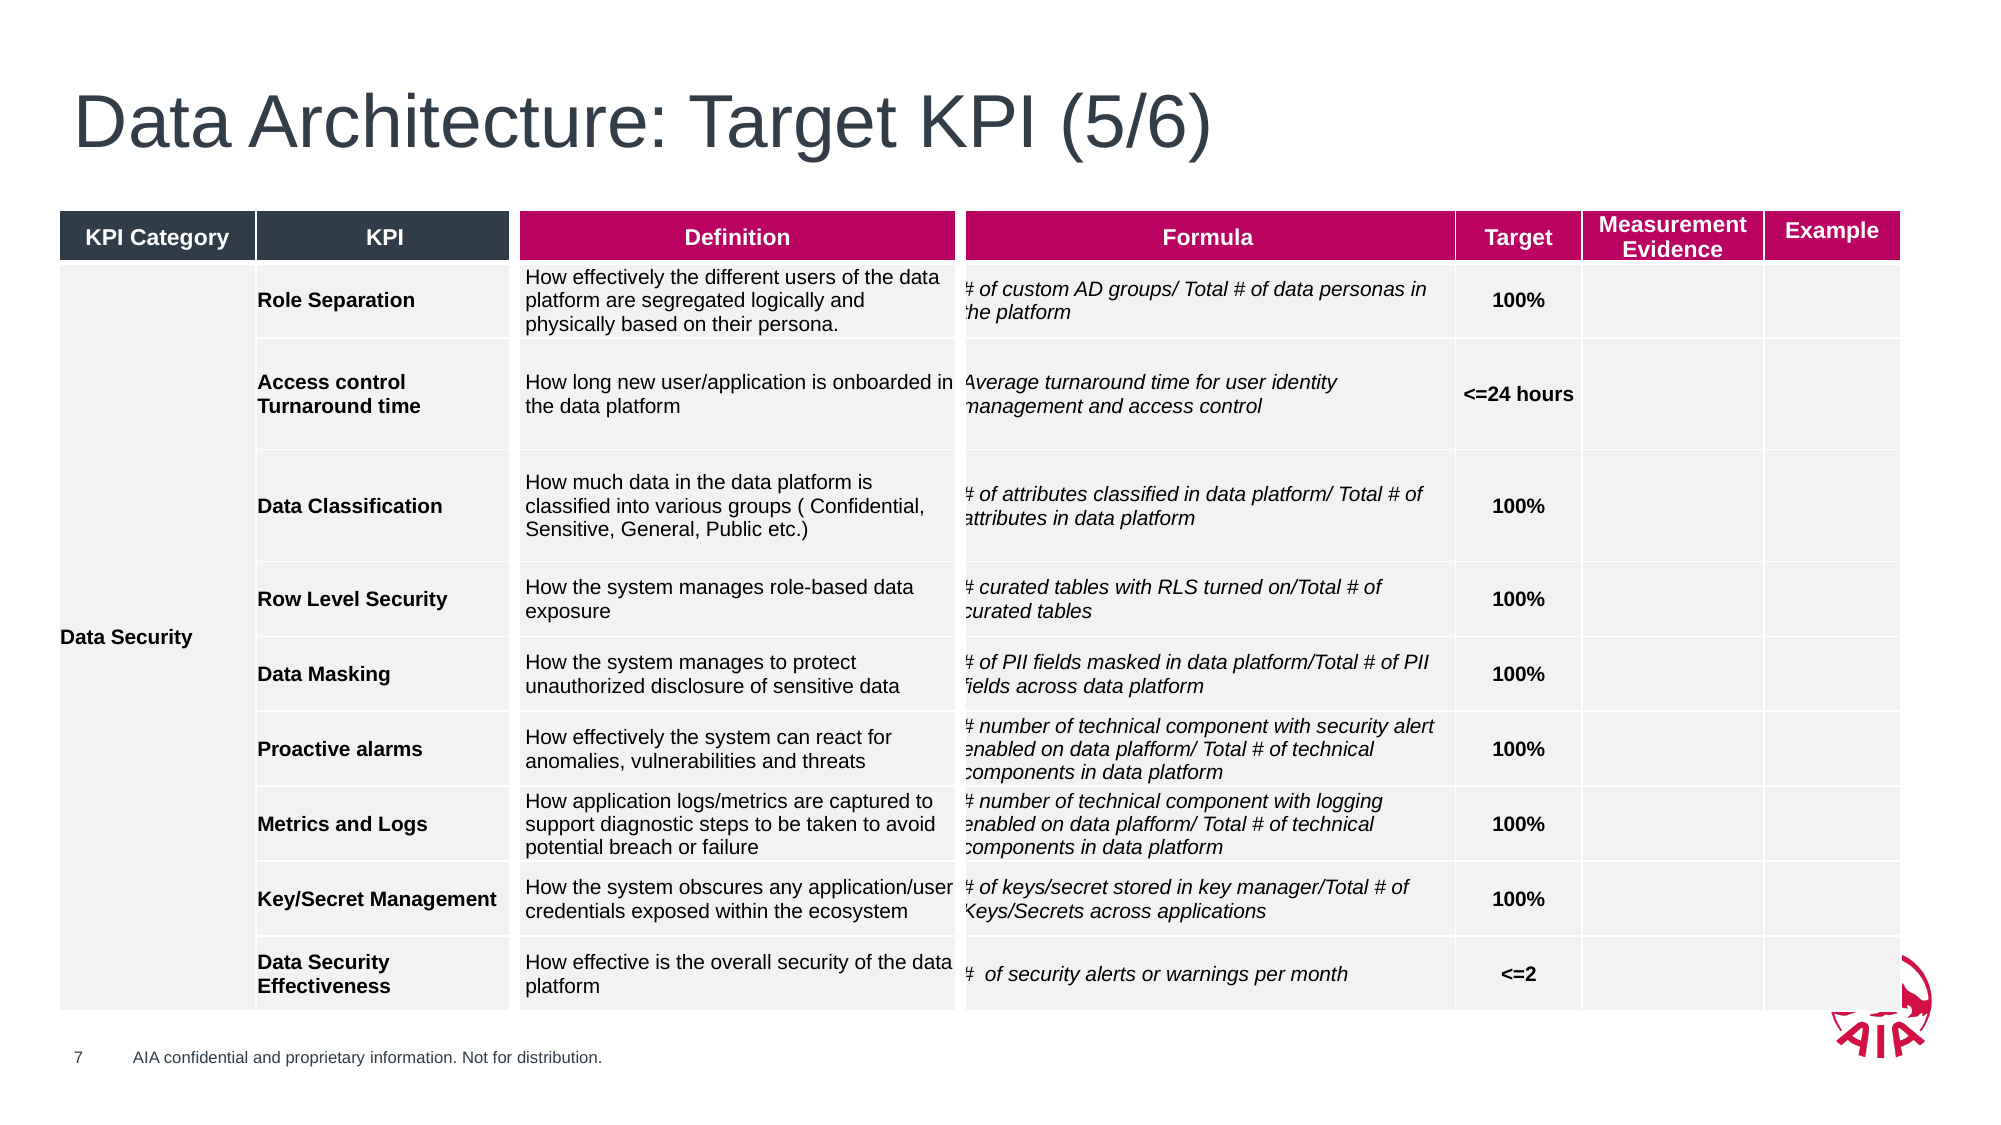

Data Architecture: Target KPI (5/6)
| KPI Category | KPI | Definition | Formula | Target | Measurement Evidence | Example |
| --- | --- | --- | --- | --- | --- | --- |
| Data Security | Role Separation | How effectively the different users of the data platform are segregated logically and physically based on their persona. | # of custom AD groups/ Total # of data personas in the platform | 100% |  |  |
| Data Security | Access control Turnaround time | How long new user/application is onboarded in the data platform | Average turnaround time for user identity management and access control | <=24 hours |  |  |
| Data Security | Data Classification | How much data in the data platform is classified into various groups ( Confidential, Sensitive, General, Public etc.) | # of attributes classified in data platform/ Total # of attributes in data platform | 100% |  |  |
| Data Security | Row Level Security | How the system manages role-based data exposure | # curated tables with RLS turned on/Total # of curated tables | 100% |  |  |
| Data Security | Data Masking | How the system manages to protect unauthorized disclosure of sensitive data | # of PII fields masked in data platform/Total # of PII fields across data platform | 100% |  |  |
| Data Security | Proactive alarms | How effectively the system can react for anomalies, vulnerabilities and threats | # number of technical component with security alert enabled on data plafform/ Total # of technical components in data platform | 100% |  |  |
| Data Security | Metrics and Logs | How application logs/metrics are captured to support diagnostic steps to be taken to avoid potential breach or failure | # number of technical component with logging enabled on data plafform/ Total # of technical components in data platform | 100% |  |  |
| Data Security | Key/Secret Management | How the system obscures any application/user credentials exposed within the ecosystem | # of keys/secret stored in key manager/Total # of Keys/Secrets across applications | 100% |  |  |
| Data Security | Data Security Effectiveness | How effective is the overall security of the data platform | # of security alerts or warnings per month | <=2 |  |  |
7